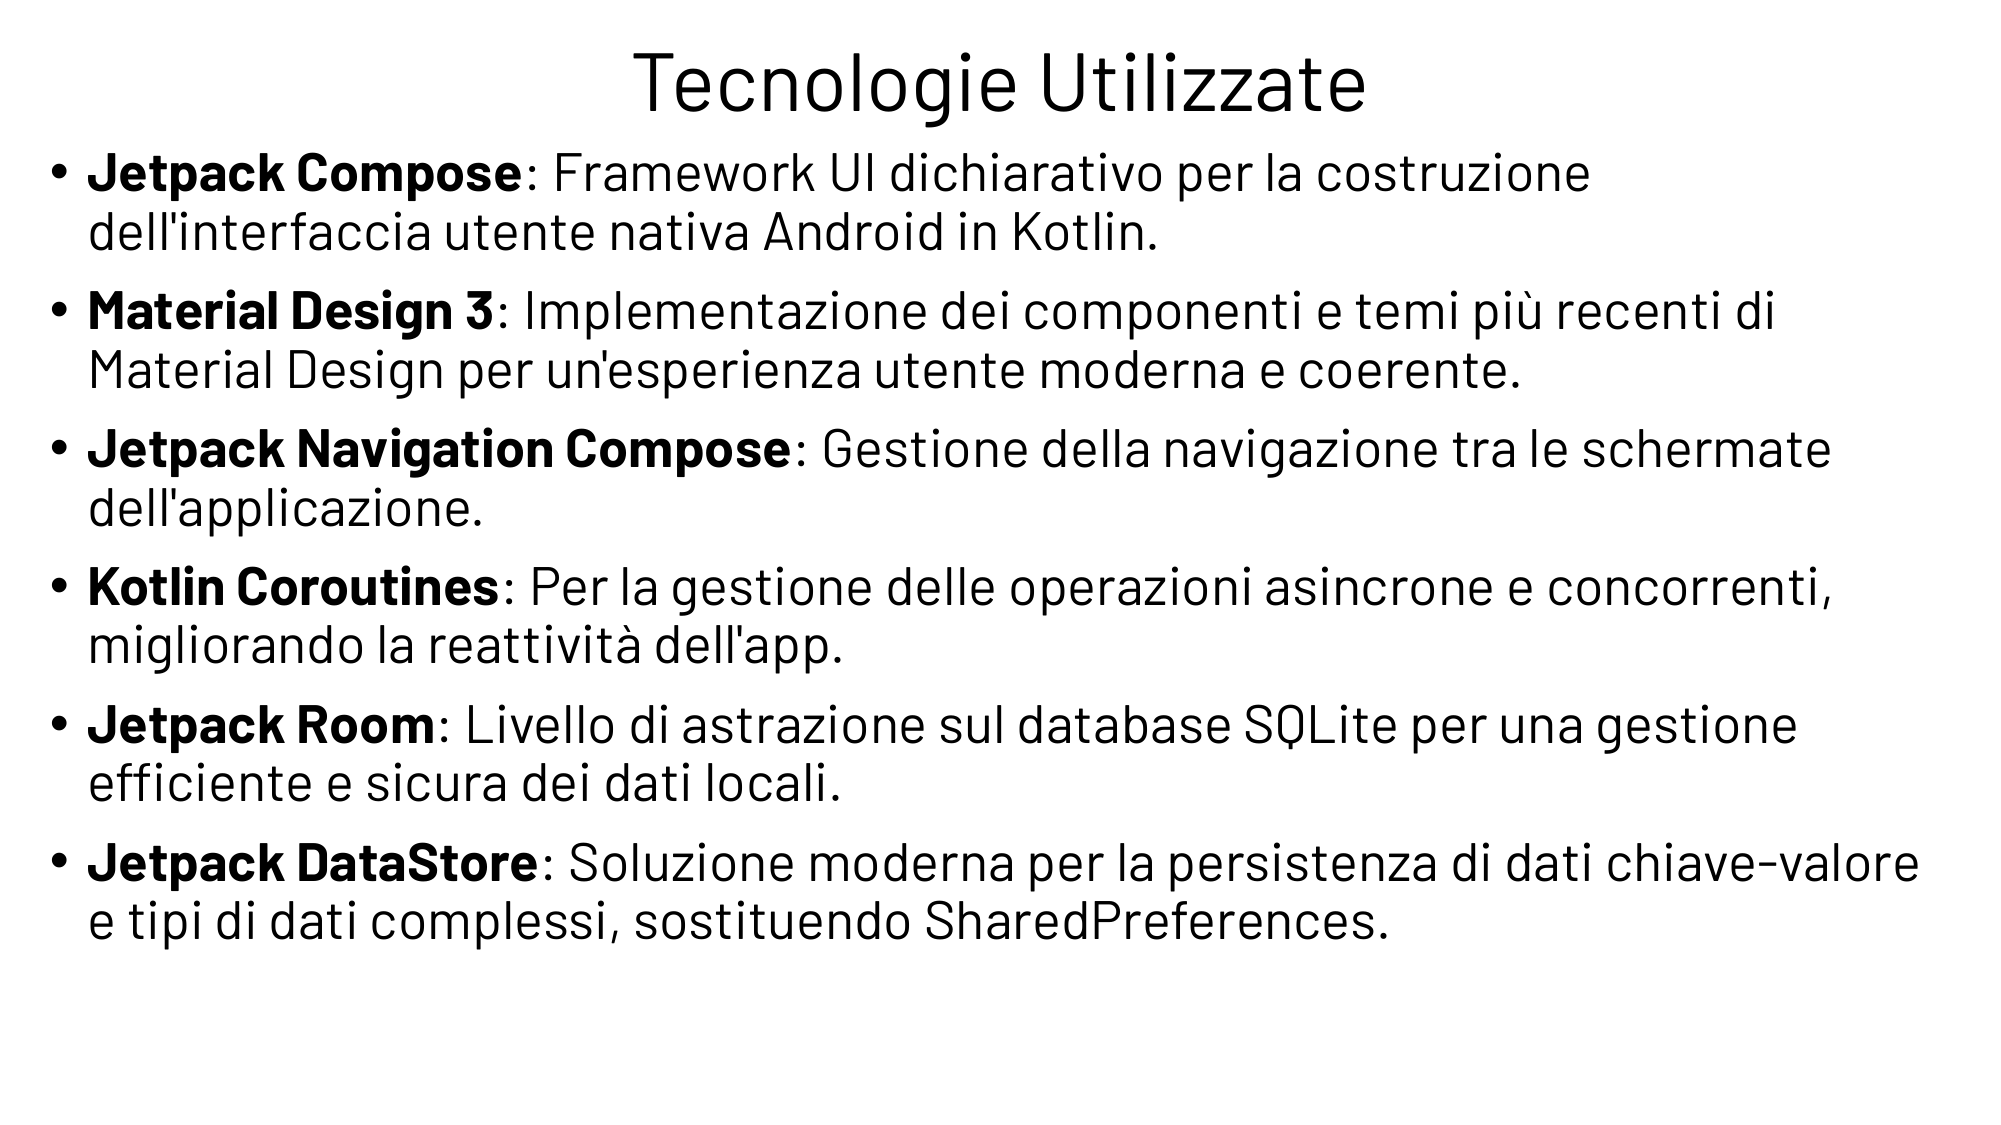

# Tecnologie Utilizzate
Jetpack Compose: Framework UI dichiarativo per la costruzione dell'interfaccia utente nativa Android in Kotlin.
Material Design 3: Implementazione dei componenti e temi più recenti di Material Design per un'esperienza utente moderna e coerente.
Jetpack Navigation Compose: Gestione della navigazione tra le schermate dell'applicazione.
Kotlin Coroutines: Per la gestione delle operazioni asincrone e concorrenti, migliorando la reattività dell'app.
Jetpack Room: Livello di astrazione sul database SQLite per una gestione efficiente e sicura dei dati locali.
Jetpack DataStore: Soluzione moderna per la persistenza di dati chiave-valore e tipi di dati complessi, sostituendo SharedPreferences.